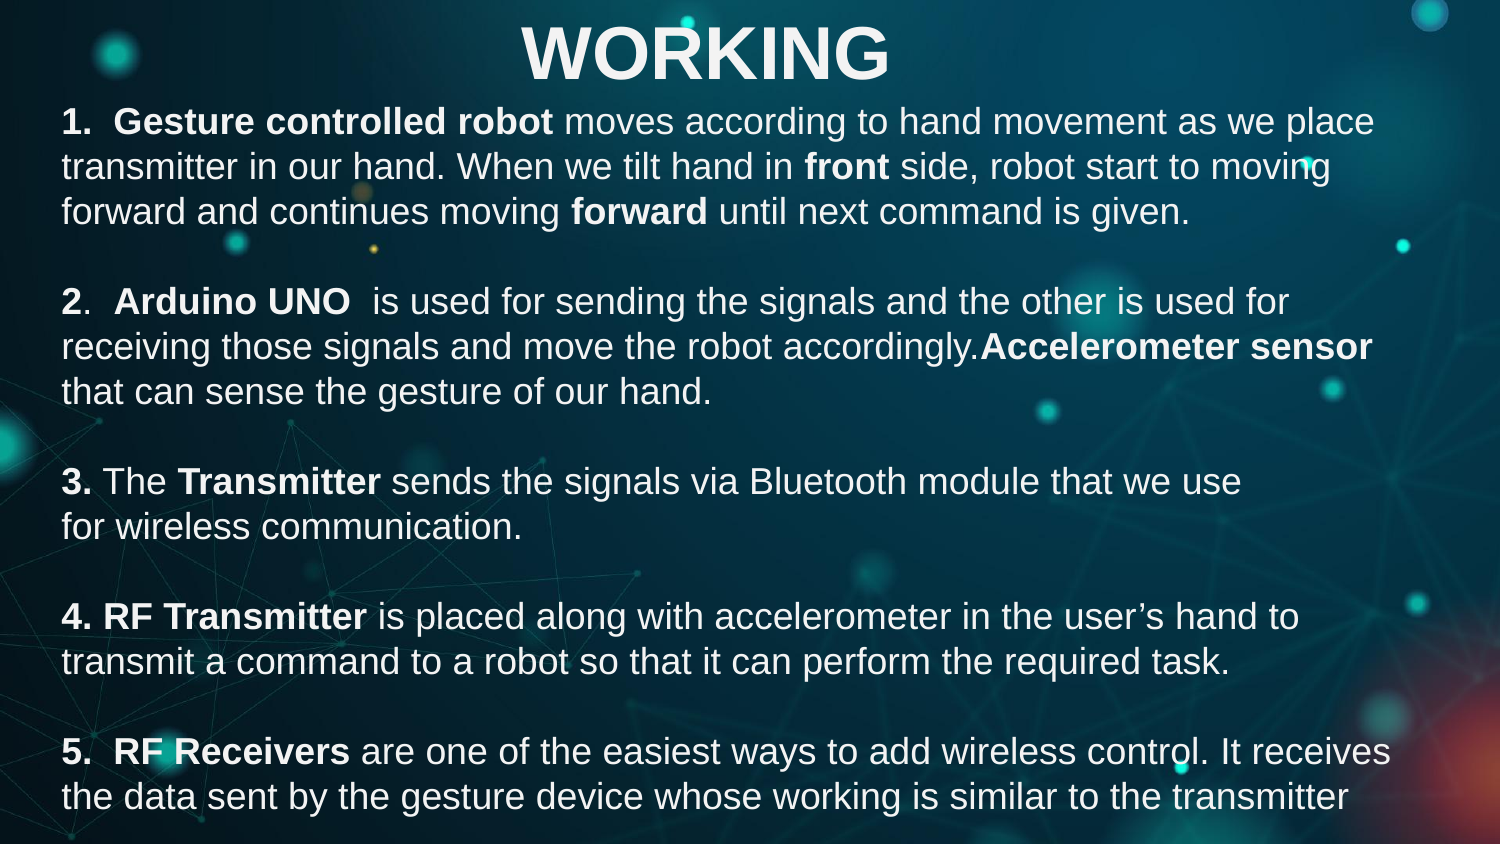

# WORKING
1.  Gesture controlled robot moves according to hand movement as we place transmitter in our hand. When we tilt hand in front side, robot start to moving forward and continues moving forward until next command is given.

2.  Arduino UNO  is used for sending the signals and the other is used for receiving those signals and move the robot accordingly.Accelerometer sensor that can sense the gesture of our hand.

3. The Transmitter sends the signals via Bluetooth module that we use for wireless communication.

4. RF Transmitter is placed along with accelerometer in the user’s hand to transmit a command to a robot so that it can perform the required task.

5.  RF Receivers are one of the easiest ways to add wireless control. It receives the data sent by the gesture device whose working is similar to the transmitter